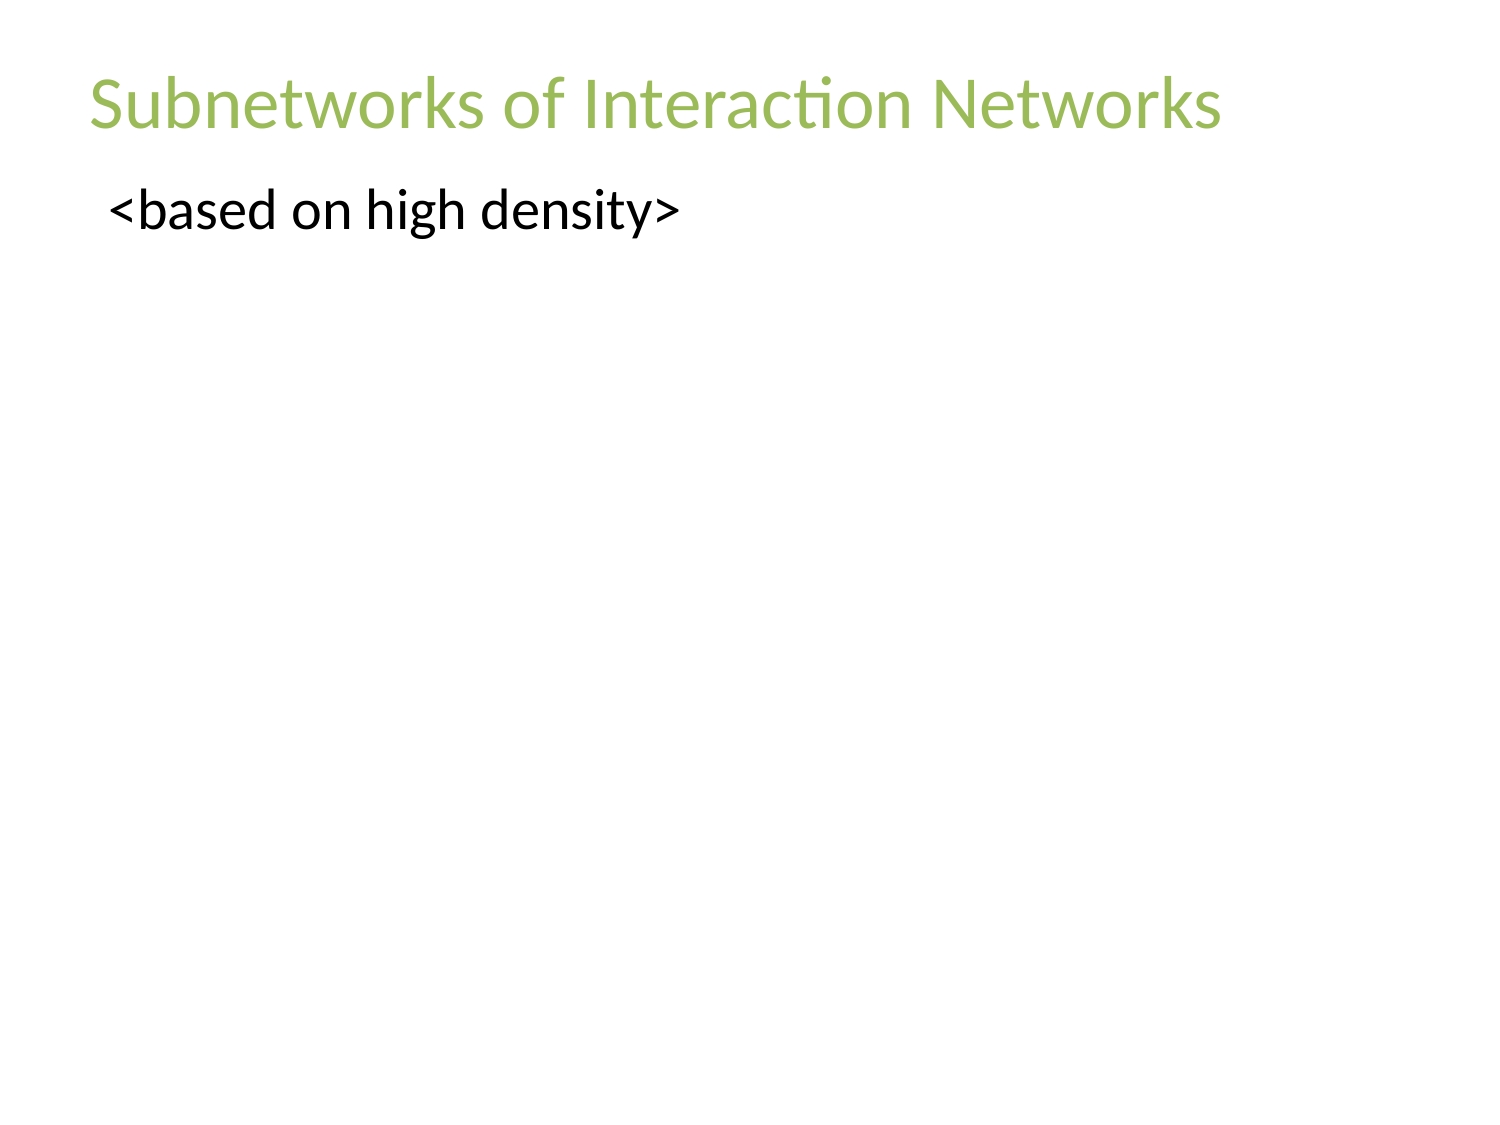

Subnetworks of Interaction Networks
<based on high density>